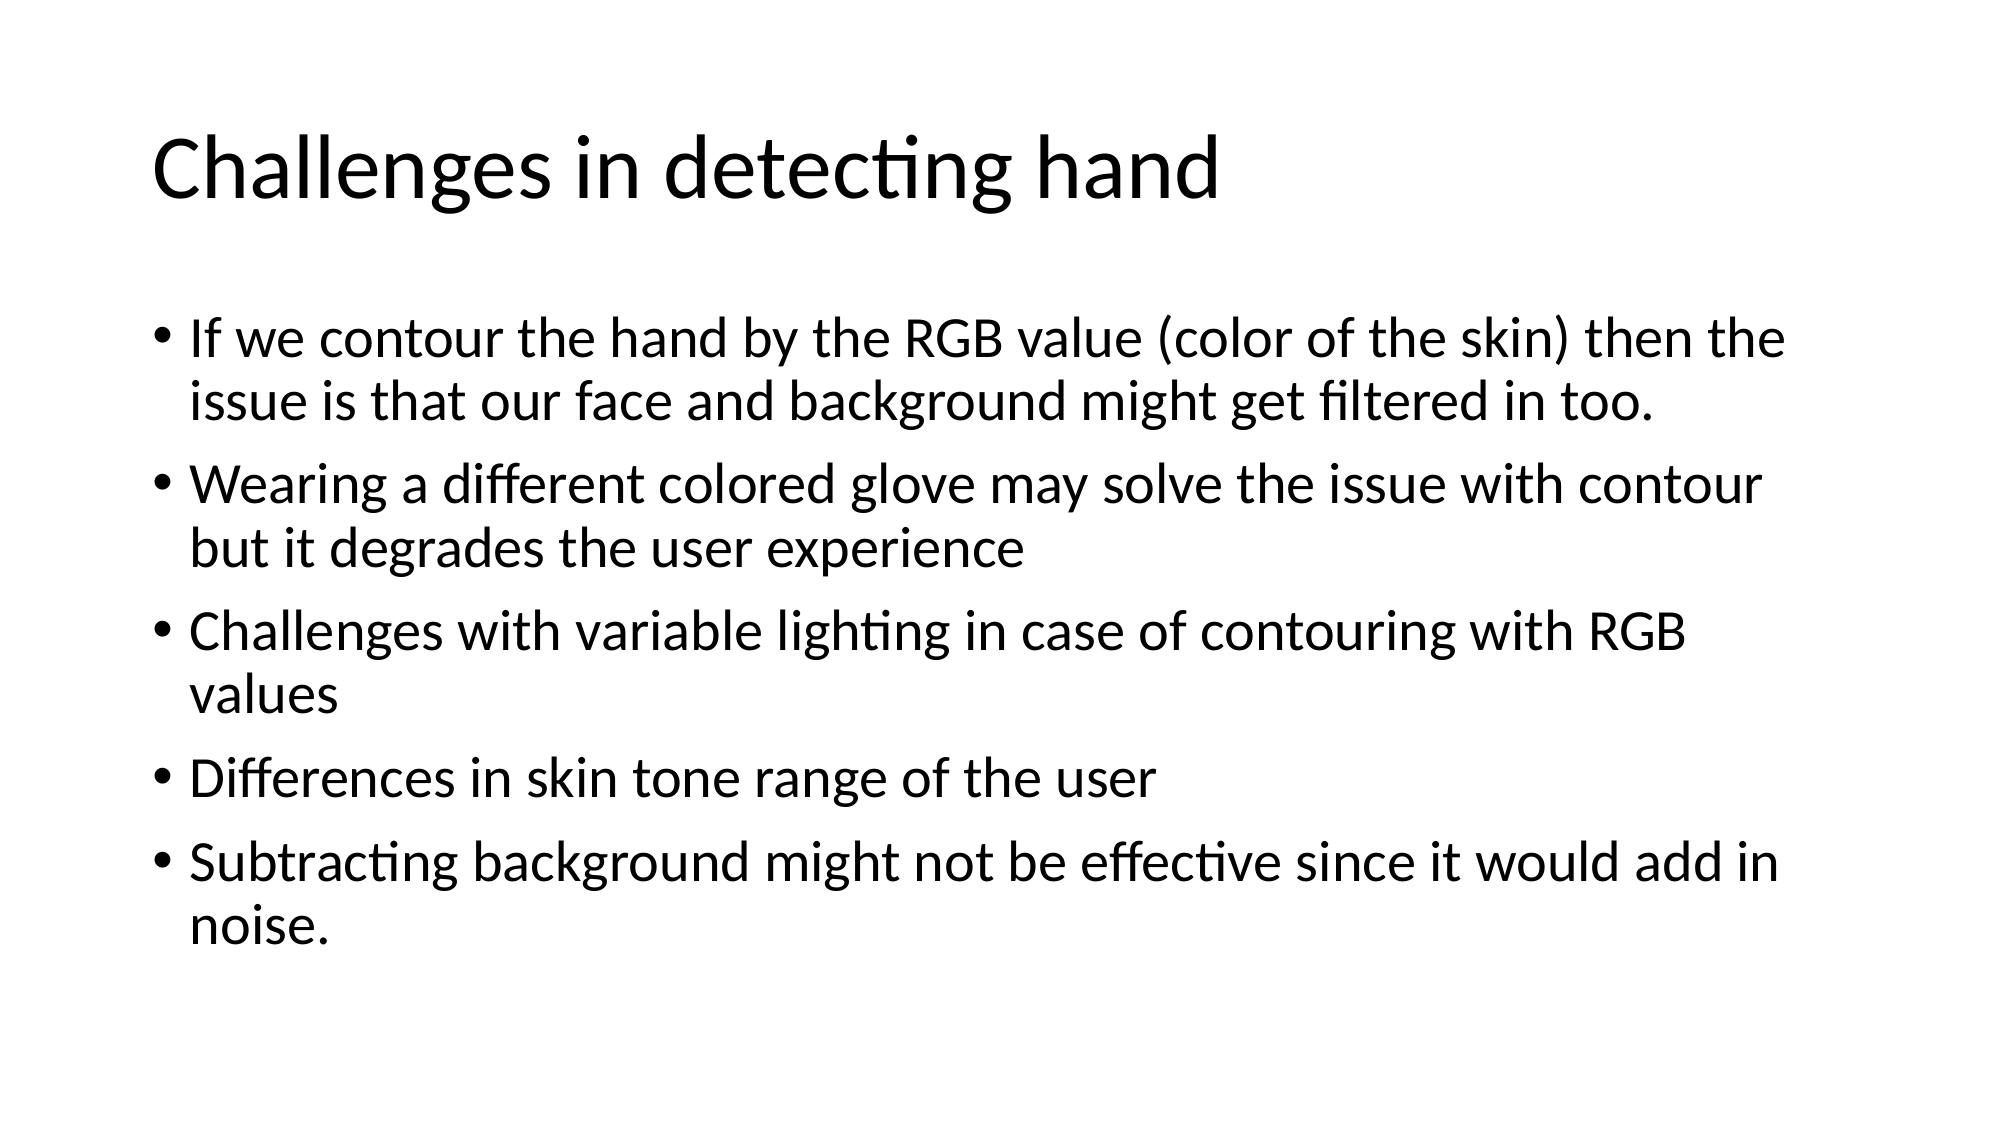

# Challenges in detecting hand
If we contour the hand by the RGB value (color of the skin) then the issue is that our face and background might get filtered in too.
Wearing a different colored glove may solve the issue with contour but it degrades the user experience
Challenges with variable lighting in case of contouring with RGB values
Differences in skin tone range of the user
Subtracting background might not be effective since it would add in noise.